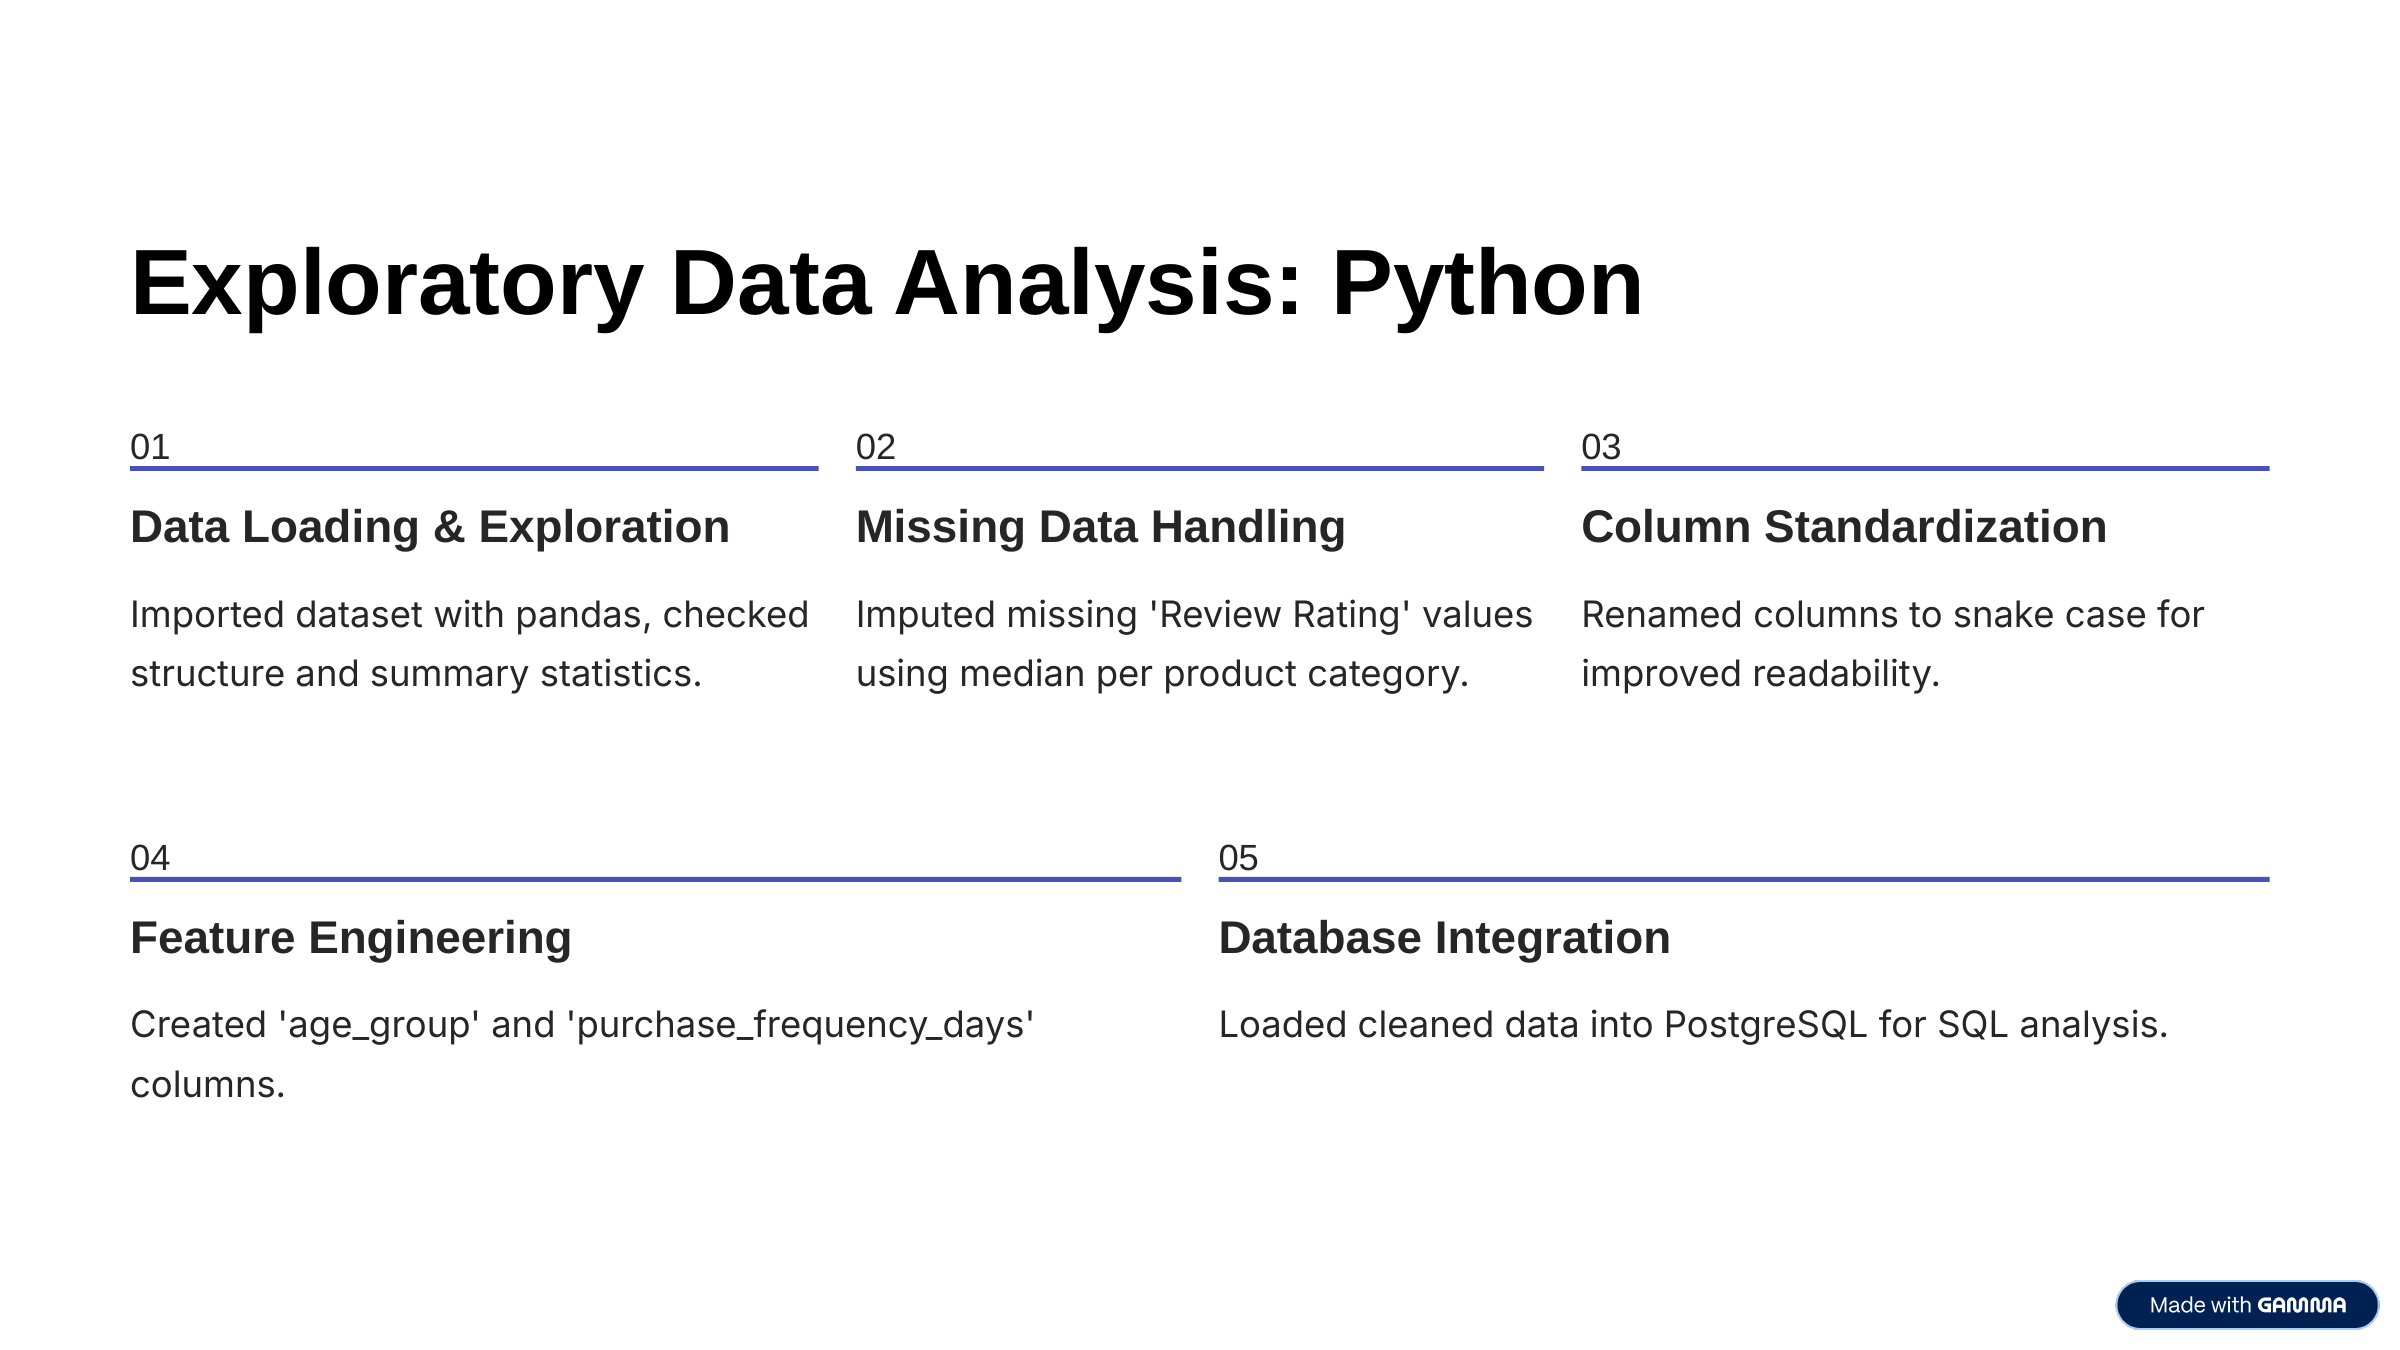

Exploratory Data Analysis: Python
01
02
03

Data Loading & Exploration
Missing Data Handling
Column Standardization
Imported dataset with pandas, checked structure and summary statistics.
Imputed missing 'Review Rating' values using median per product category.
Renamed columns to snake case for improved readability.
04
05

Feature Engineering
Database Integration
Created 'age_group' and 'purchase_frequency_days' columns.
Loaded cleaned data into PostgreSQL for SQL analysis.